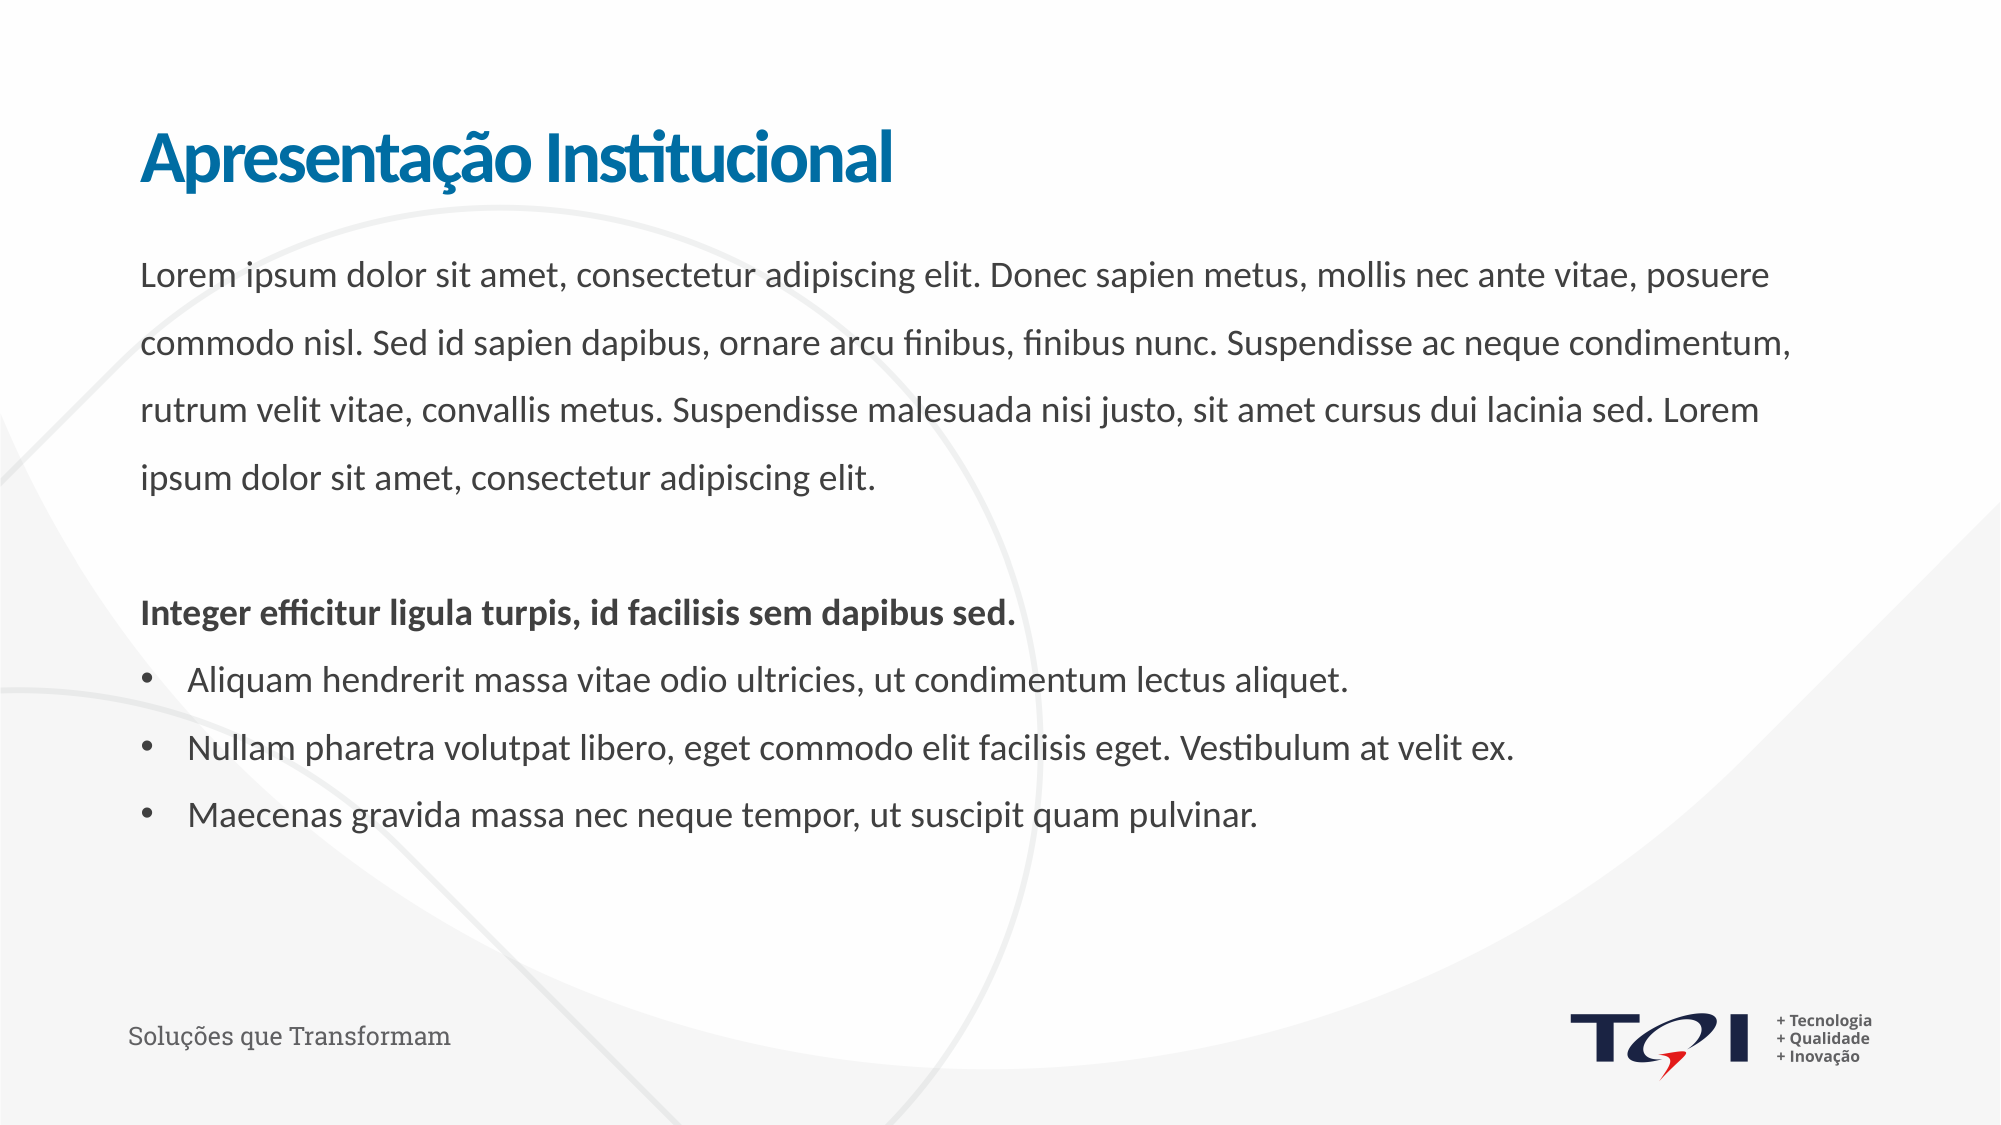

Apresentação Institucional
Lorem ipsum dolor sit amet, consectetur adipiscing elit. Donec sapien metus, mollis nec ante vitae, posuere commodo nisl. Sed id sapien dapibus, ornare arcu finibus, finibus nunc. Suspendisse ac neque condimentum, rutrum velit vitae, convallis metus. Suspendisse malesuada nisi justo, sit amet cursus dui lacinia sed. Lorem ipsum dolor sit amet, consectetur adipiscing elit.

Integer efficitur ligula turpis, id facilisis sem dapibus sed.
Aliquam hendrerit massa vitae odio ultricies, ut condimentum lectus aliquet.
Nullam pharetra volutpat libero, eget commodo elit facilisis eget. Vestibulum at velit ex.
Maecenas gravida massa nec neque tempor, ut suscipit quam pulvinar.